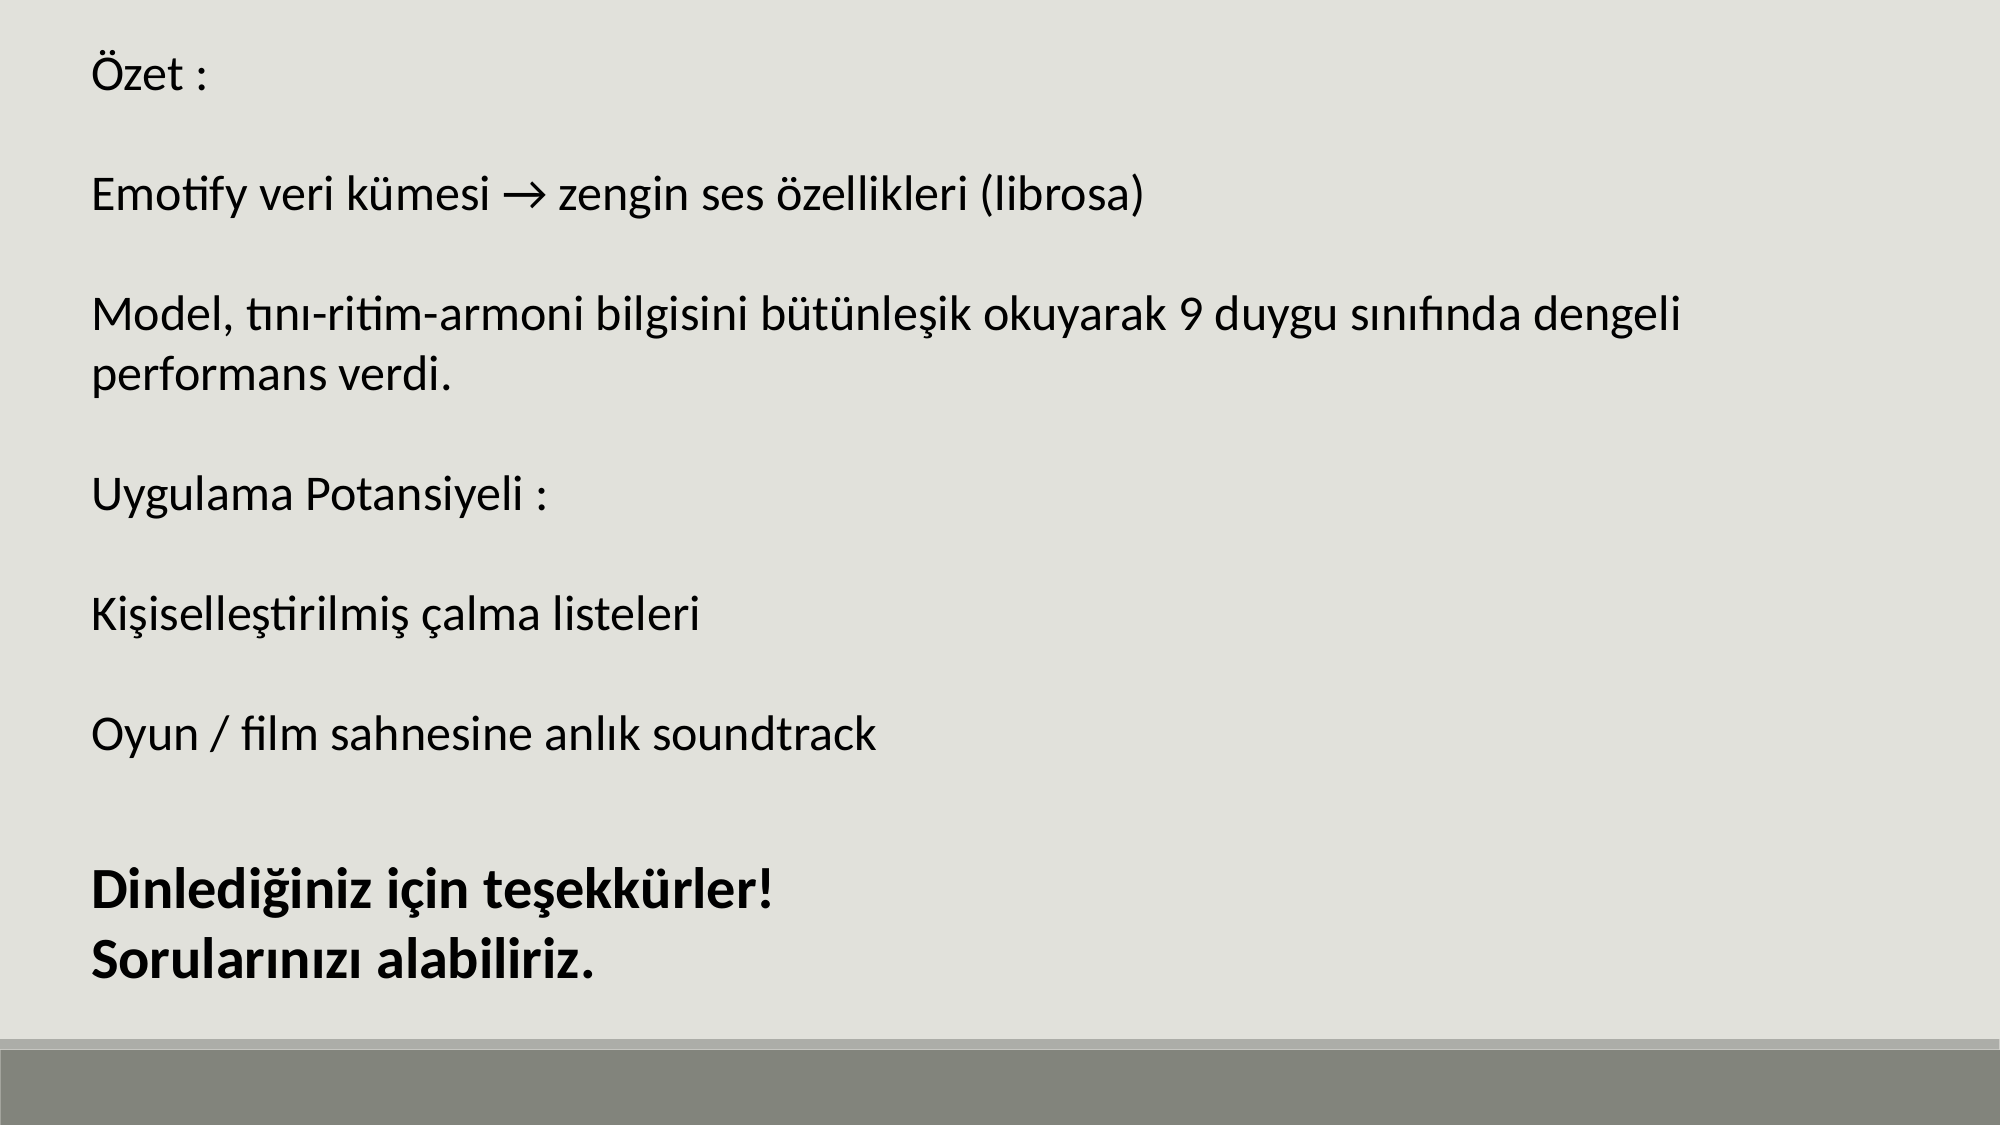

Özet :

Emotify veri kümesi → zengin ses özellikleri (librosa)

Model, tını-ritim-armoni bilgisini bütünleşik okuyarak 9 duygu sınıfında dengeli performans verdi.

Uygulama Potansiyeli :

Kişiselleştirilmiş çalma listeleri

Oyun / film sahnesine anlık soundtrack

Dinlediğiniz için teşekkürler!
Sorularınızı alabiliriz.